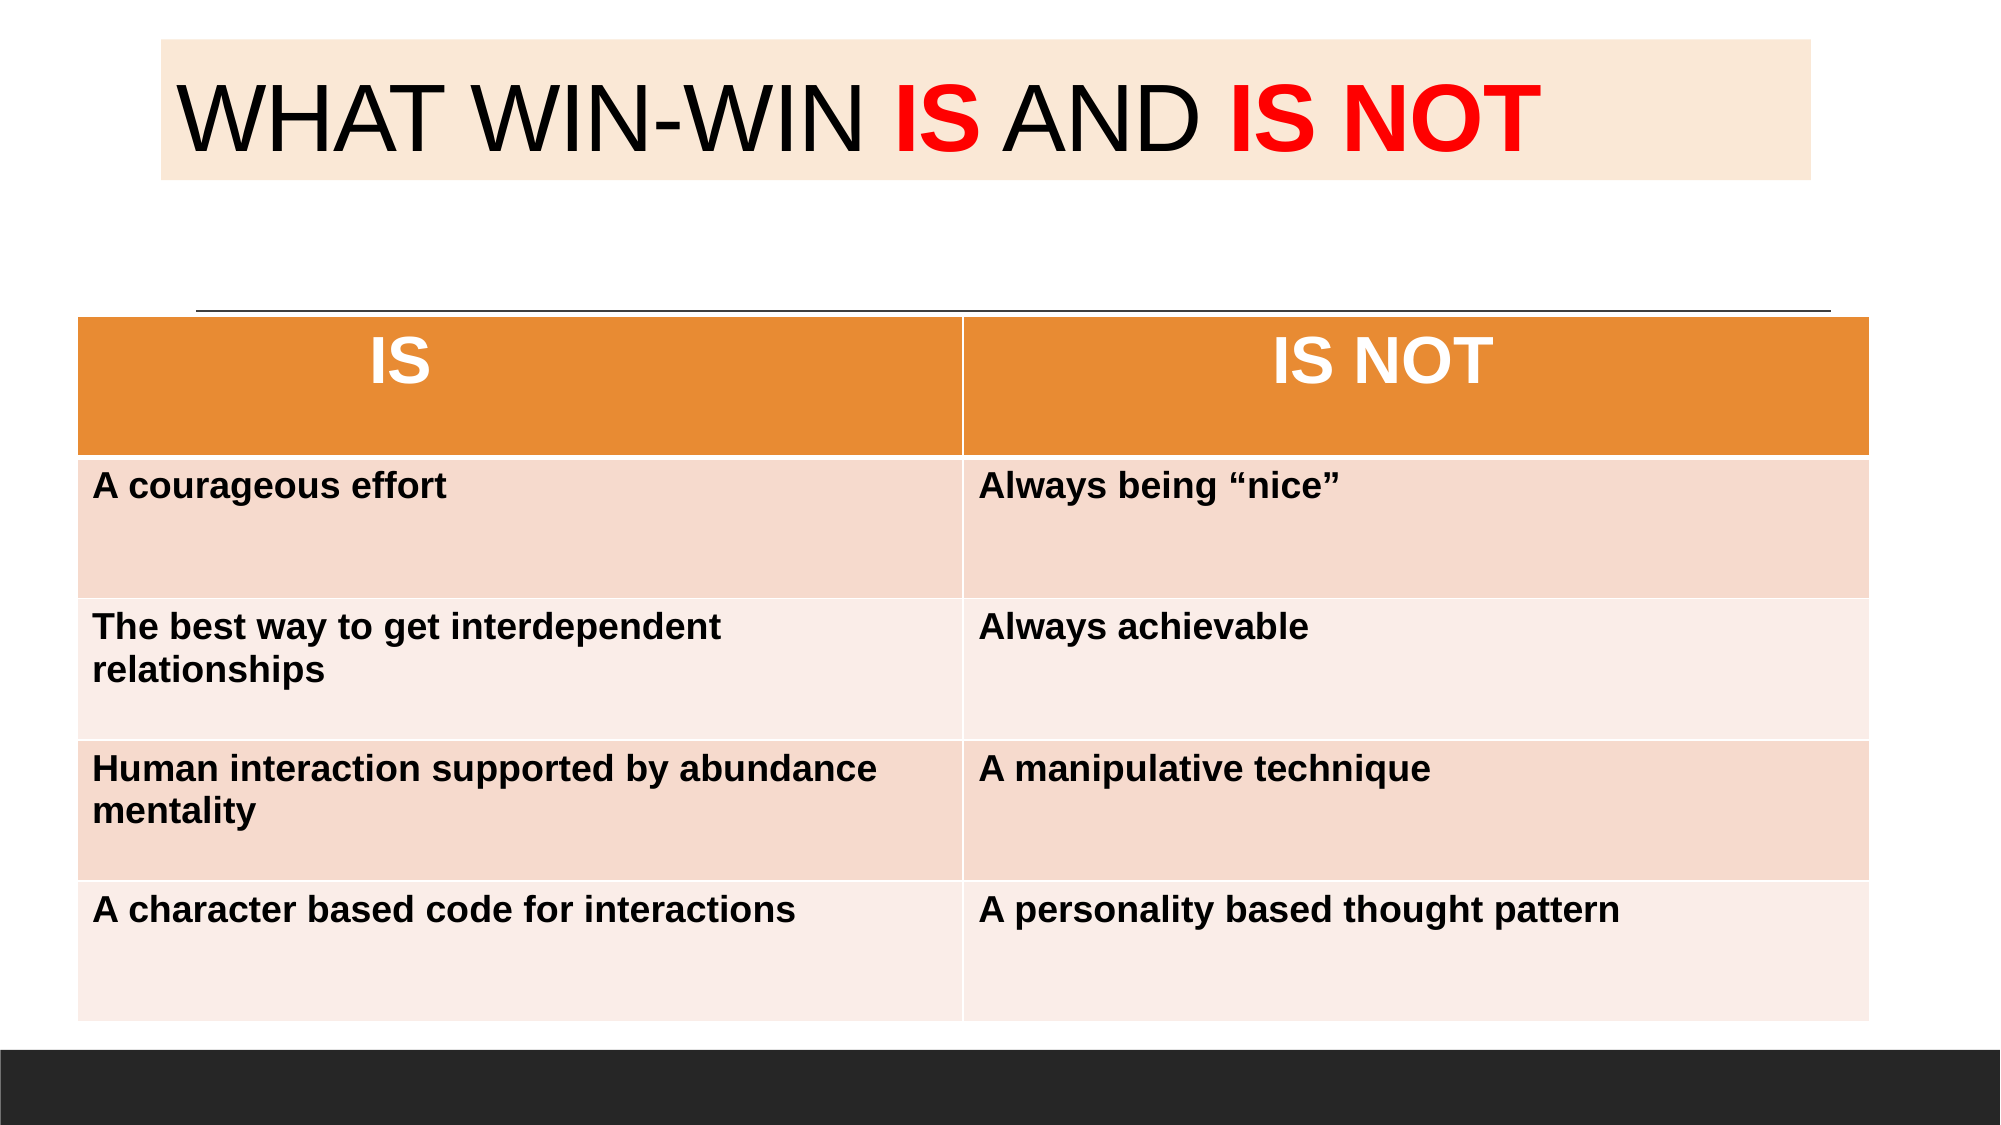

# WHAT WIN-WIN IS AND IS NOT
| IS | IS NOT |
| --- | --- |
| A courageous effort | Always being “nice” |
| The best way to get interdependent relationships | Always achievable |
| Human interaction supported by abundance mentality | A manipulative technique |
| A character based code for interactions | A personality based thought pattern |